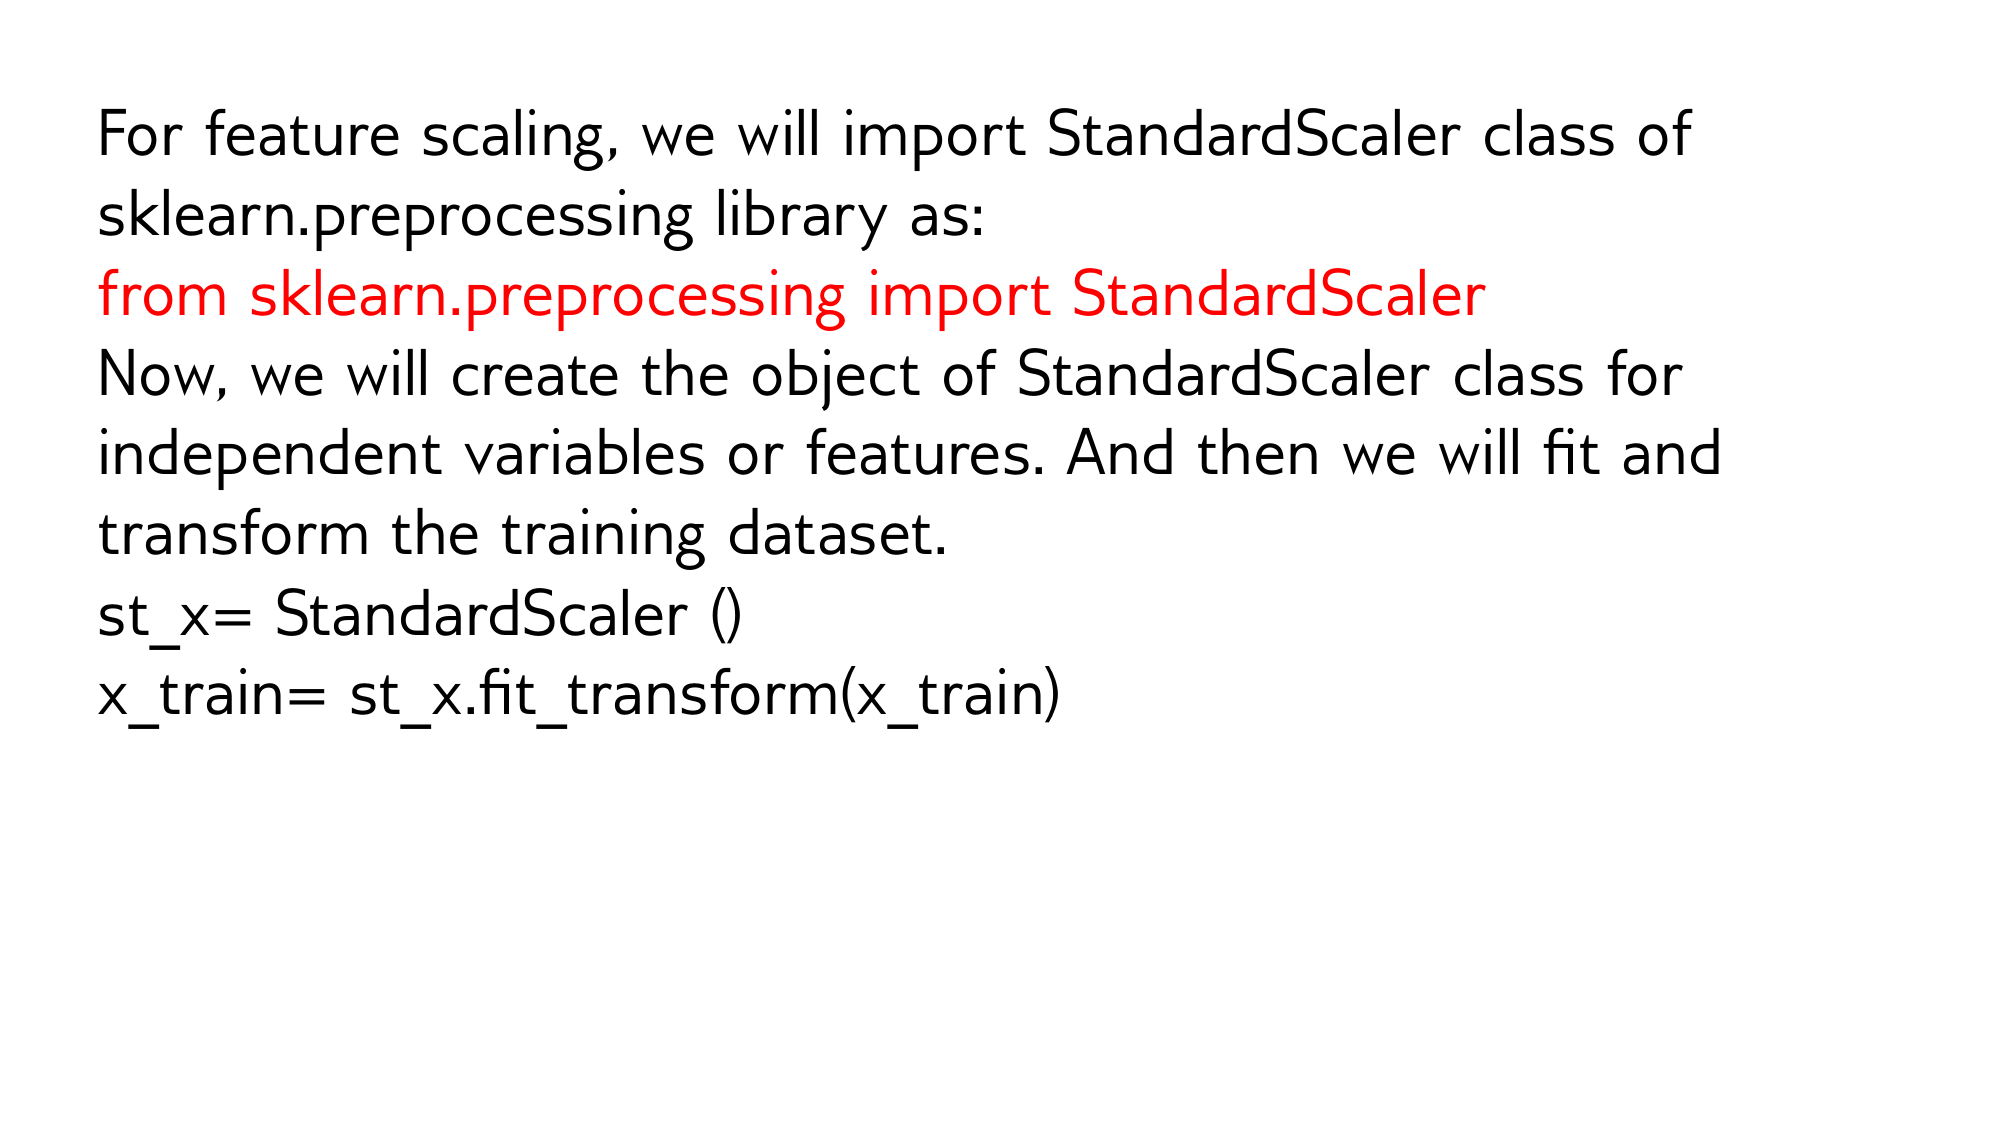

For feature scaling, we will import StandardScaler class of sklearn.preprocessing library as:
from sklearn.preprocessing import StandardScaler
Now, we will create the object of StandardScaler class for independent variables or features. And then we will fit and transform the training dataset.
st_x= StandardScaler ()
x_train= st_x.fit_transform(x_train)